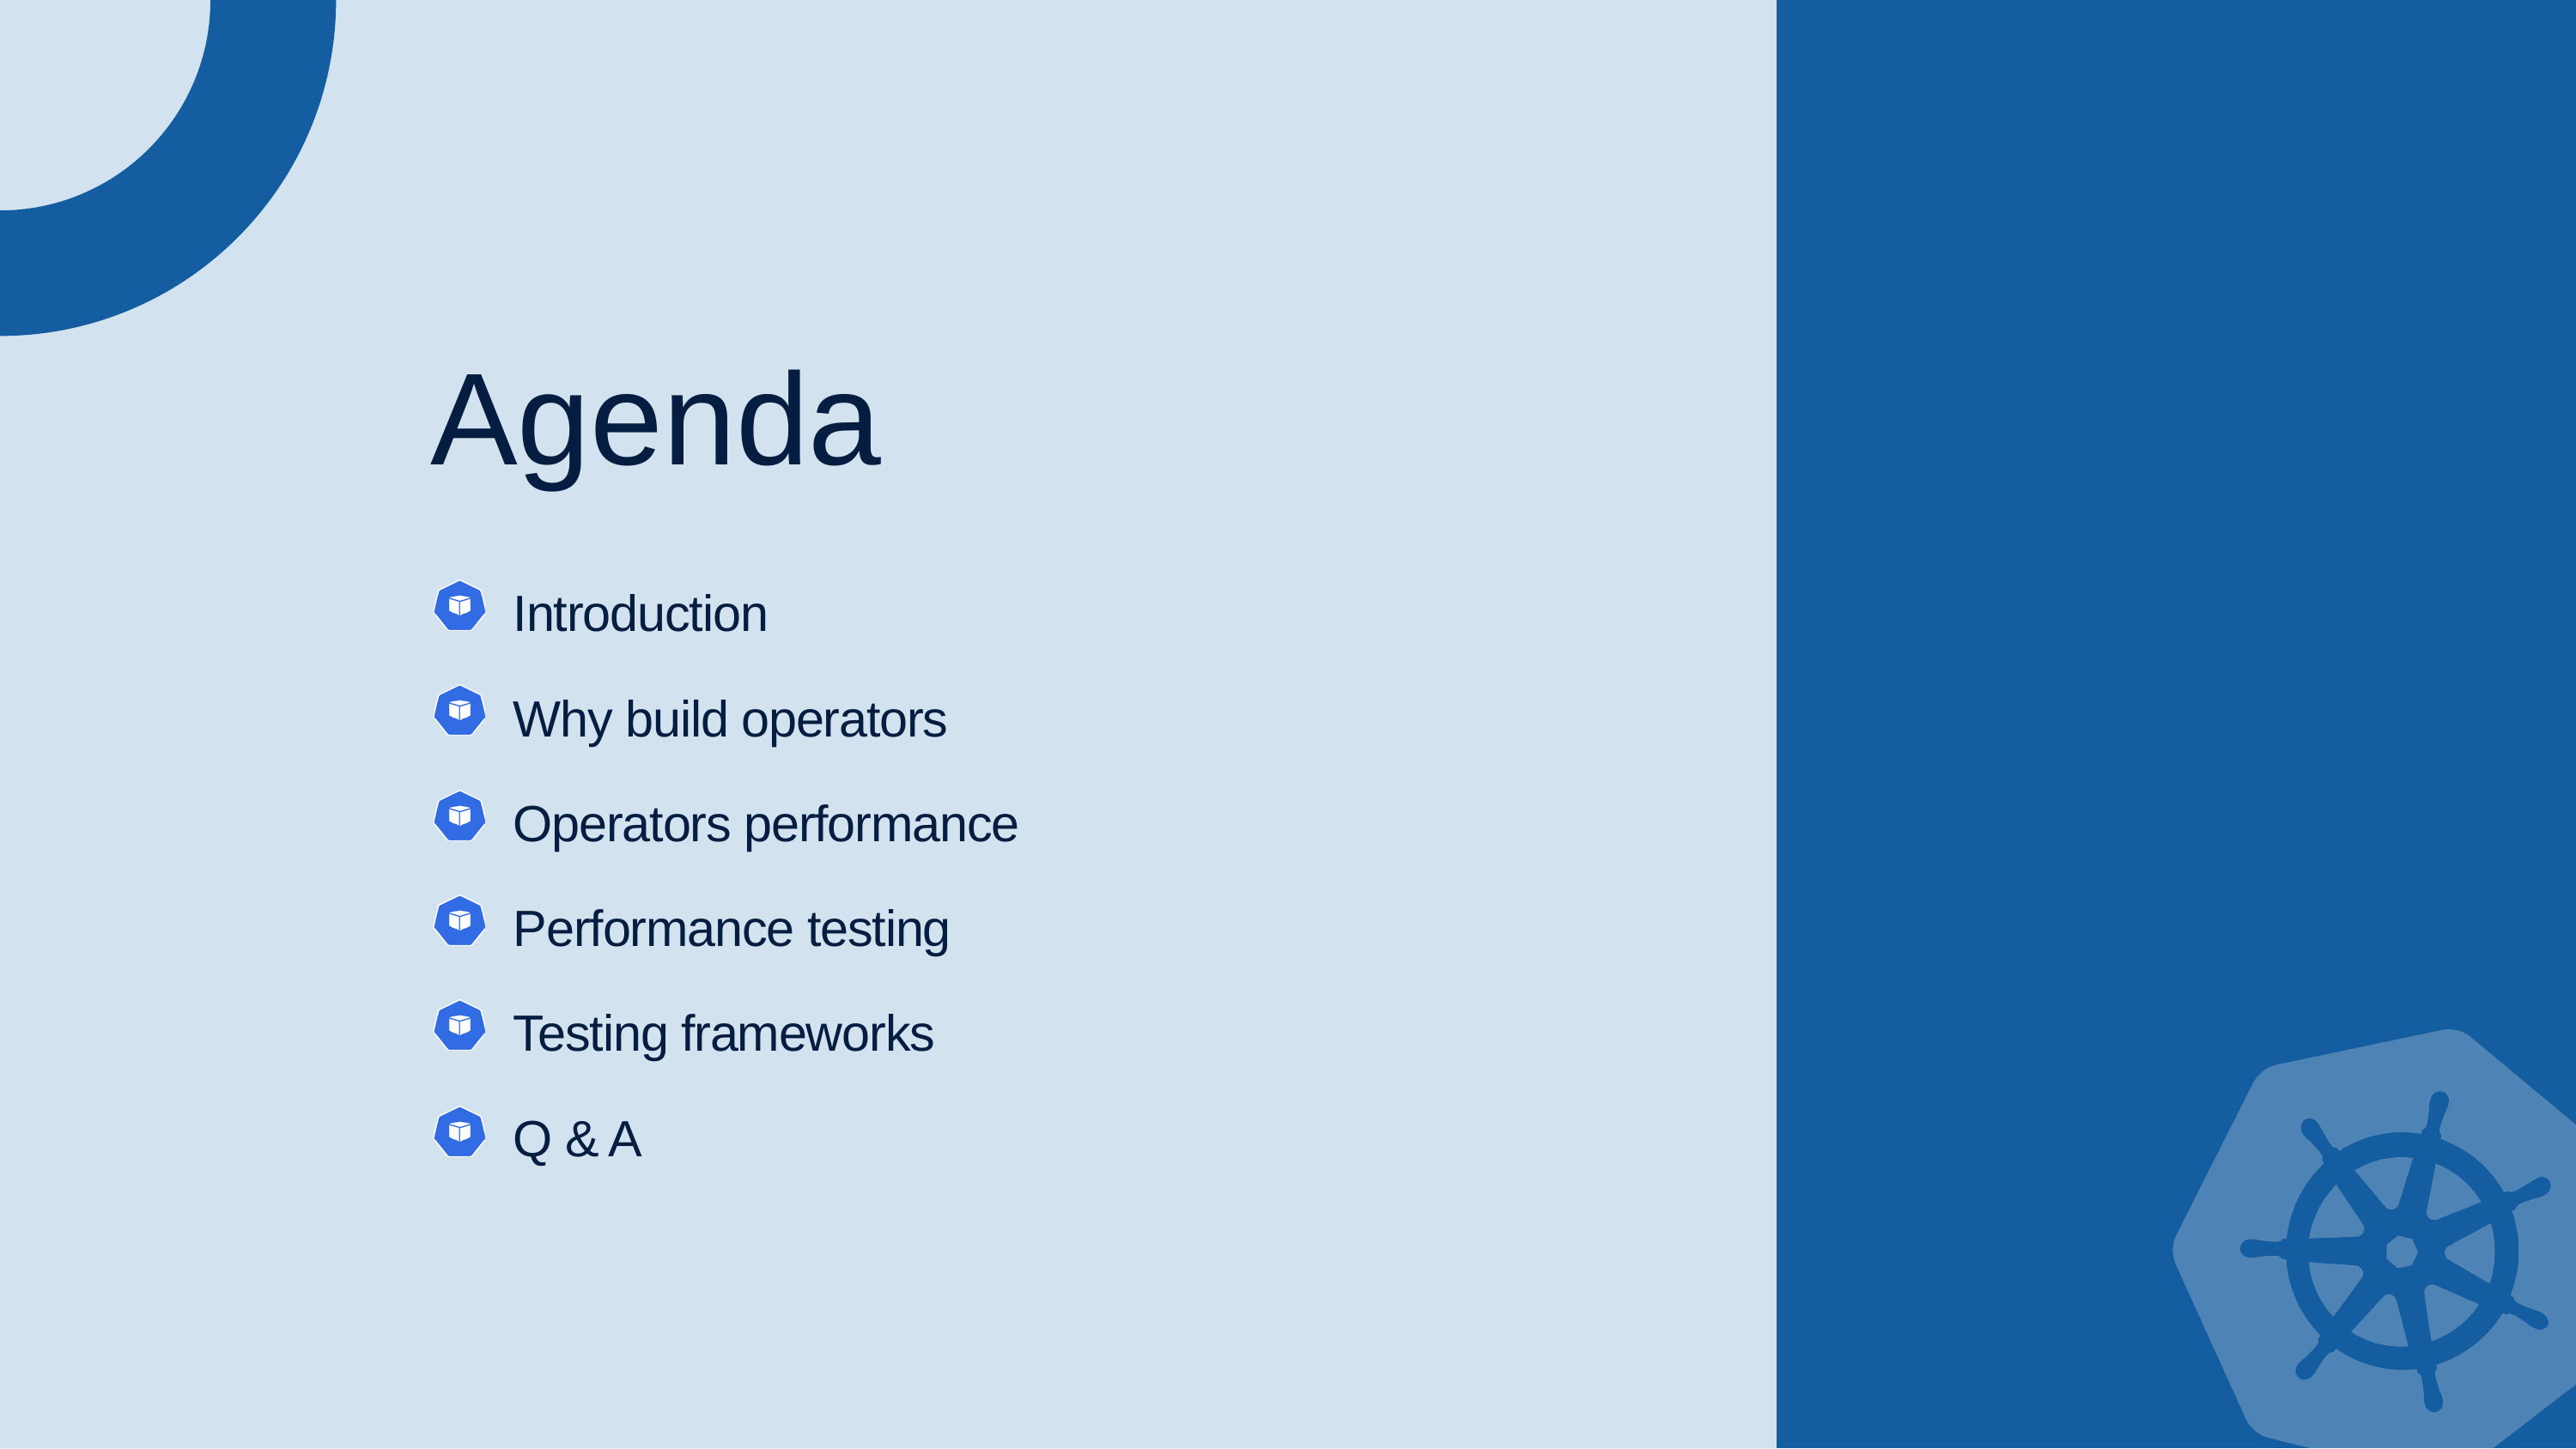

Agenda
Introduction

Why build operators

Operators performance

Performance testing

Testing frameworks

Q & A